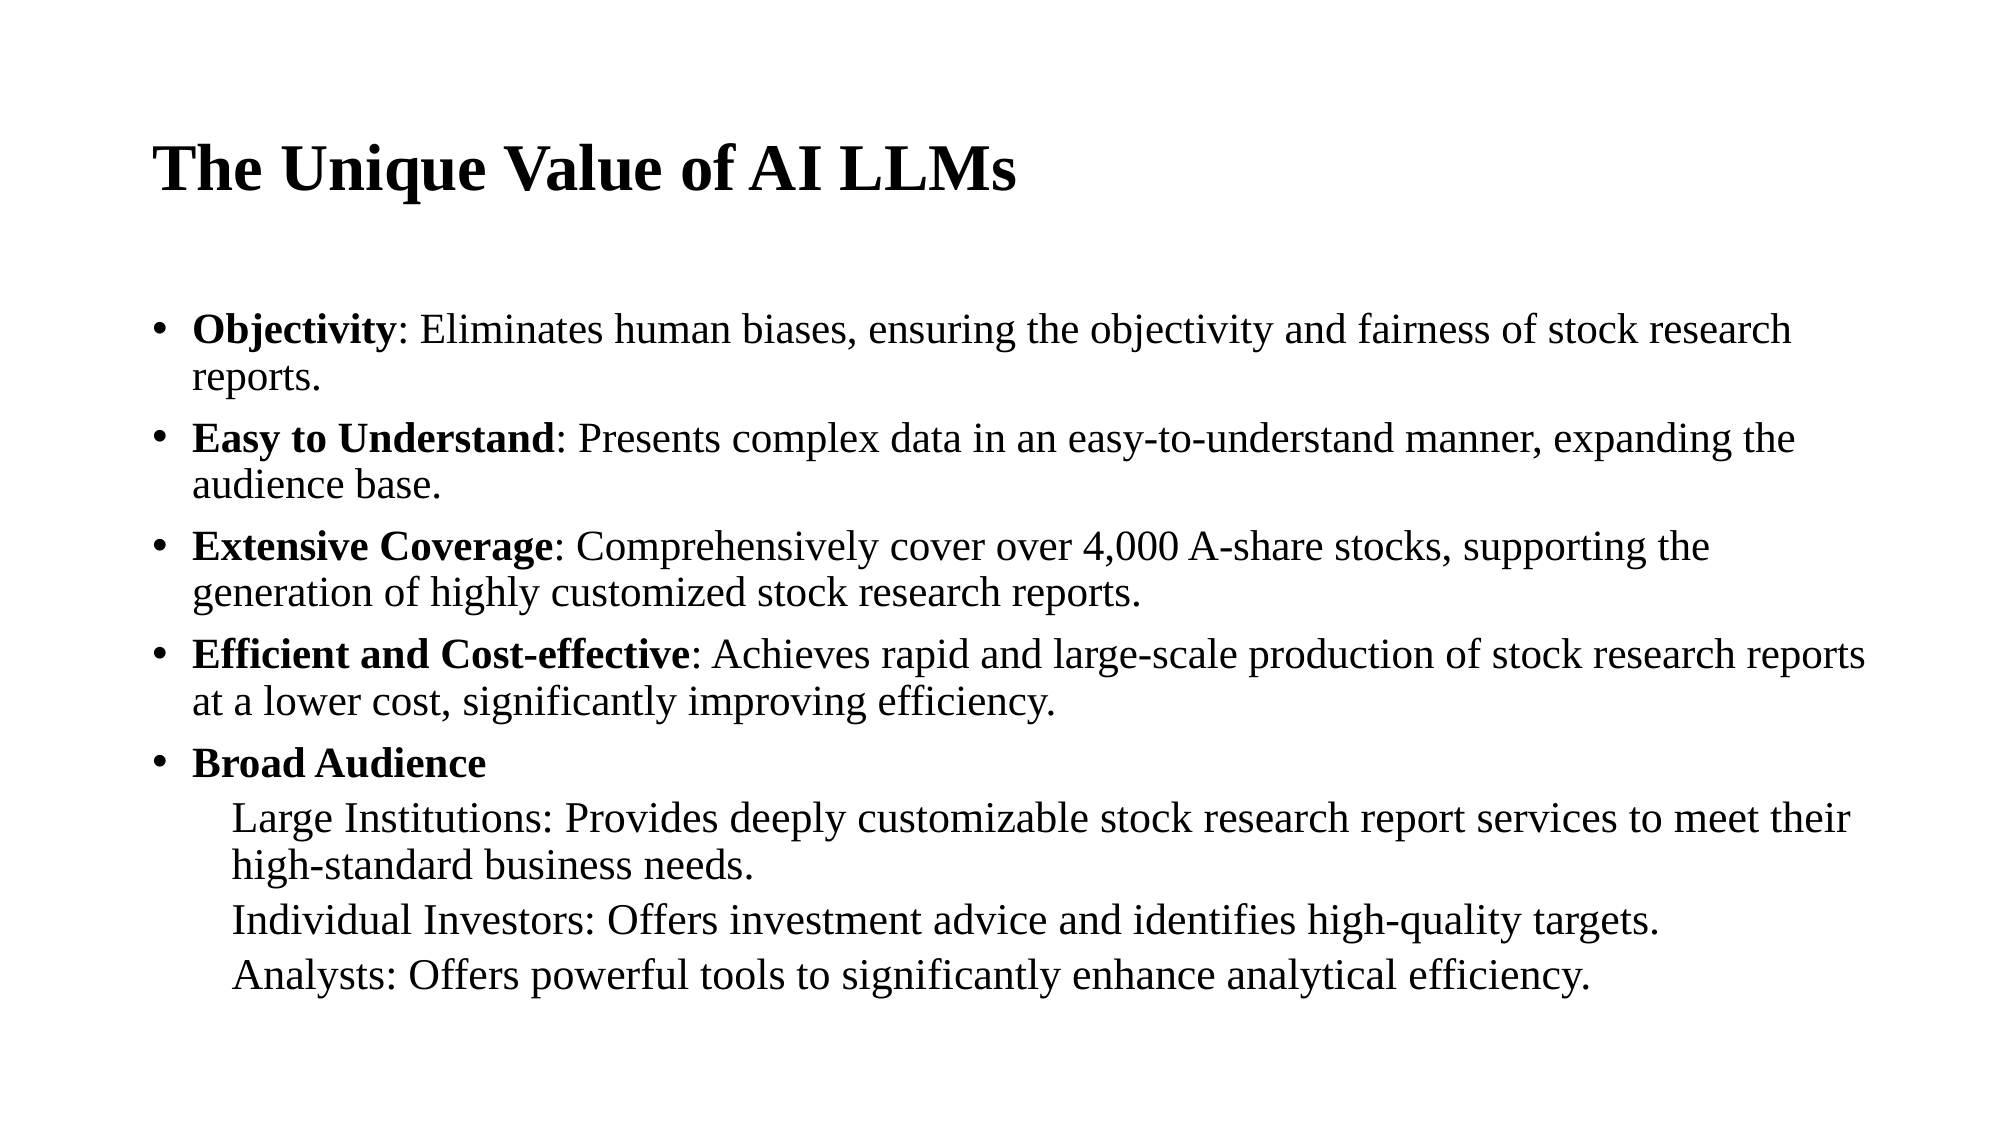

# The Unique Value of AI LLMs
Objectivity: Eliminates human biases, ensuring the objectivity and fairness of stock research reports.
Easy to Understand: Presents complex data in an easy-to-understand manner, expanding the audience base.
Extensive Coverage: Comprehensively cover over 4,000 A-share stocks, supporting the generation of highly customized stock research reports.
Efficient and Cost-effective: Achieves rapid and large-scale production of stock research reports at a lower cost, significantly improving efficiency.
Broad Audience
Large Institutions: Provides deeply customizable stock research report services to meet their high-standard business needs.
Individual Investors: Offers investment advice and identifies high-quality targets.
Analysts: Offers powerful tools to significantly enhance analytical efficiency.